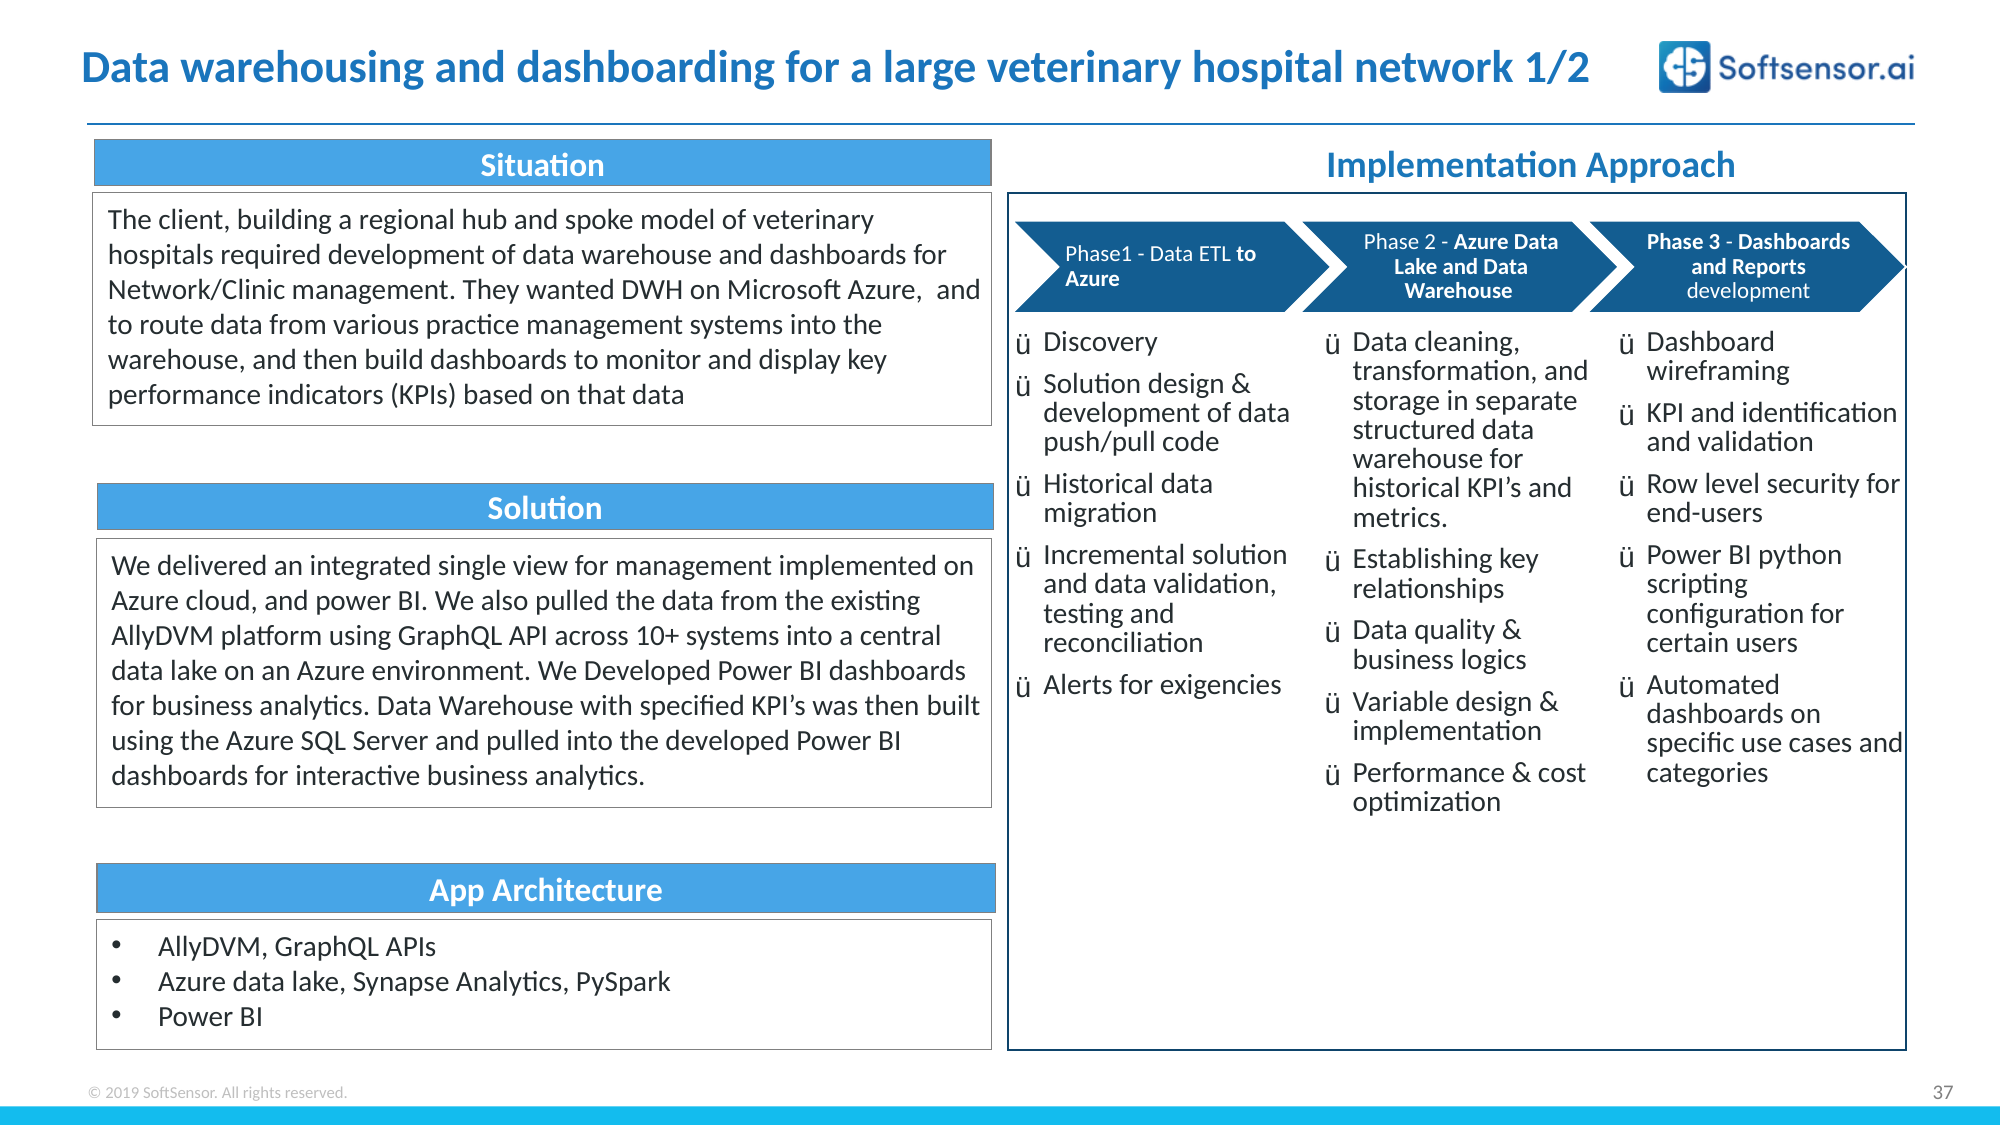

Data warehousing and dashboarding for a large veterinary hospital network 1/2
Implementation Approach
Situation
The client, building a regional hub and spoke model of veterinary hospitals required development of data warehouse and dashboards for Network/Clinic management. They wanted DWH on Microsoft Azure,  and to route data from various practice management systems into the warehouse, and then build dashboards to monitor and display key performance indicators (KPIs) based on that data
Solution
We delivered an integrated single view for management implemented on Azure cloud, and power BI. We also pulled the data from the existing AllyDVM platform using GraphQL API across 10+ systems into a central data lake on an Azure environment. We Developed Power BI dashboards for business analytics. Data Warehouse with specified KPI’s was then built using the Azure SQL Server and pulled into the developed Power BI dashboards for interactive business analytics.
App Architecture
AllyDVM, GraphQL APIs
Azure data lake, Synapse Analytics, PySpark
Power BI

Phase1 - Data ETL to Azure
Phase 2 - Azure Data Lake and Data Warehouse
Phase 3 - Dashboards and Reports development
| Discovery Solution design & development of data push/pull code Historical data migration Incremental solution and data validation, testing and reconciliation Alerts for exigencies | Data cleaning, transformation, and storage in separate structured data warehouse for historical KPI’s and metrics. Establishing key relationships Data quality & business logics Variable design & implementation Performance & cost optimization | Dashboard wireframing KPI and identification and validation Row level security for end-users  Power BI python scripting configuration for certain users Automated dashboards on specific use cases and categories |
| --- | --- | --- |